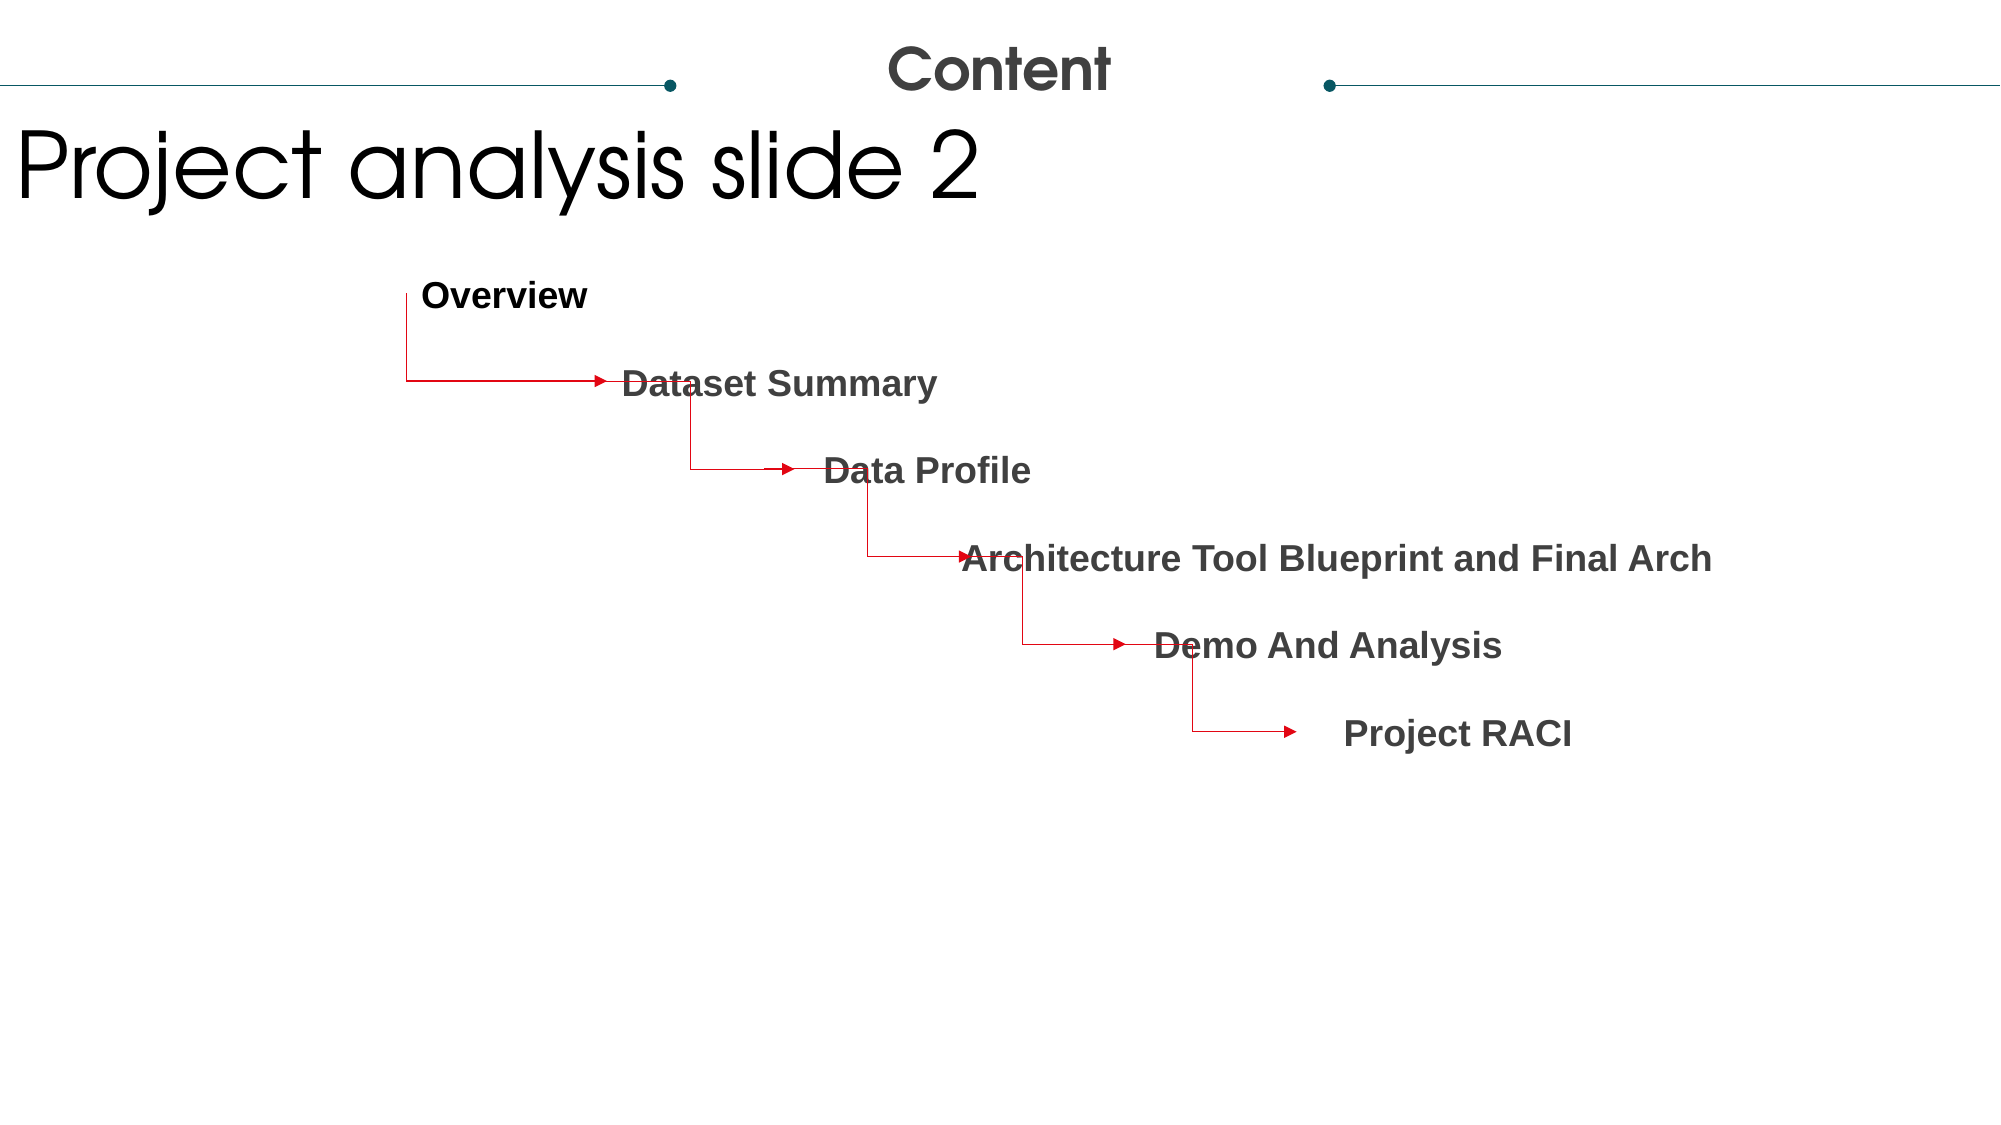

Content
Project analysis slide 2
Overview
Dataset Summary
Data Profile
Architecture Tool Blueprint and Final Arch
Demo And Analysis
Project RACI